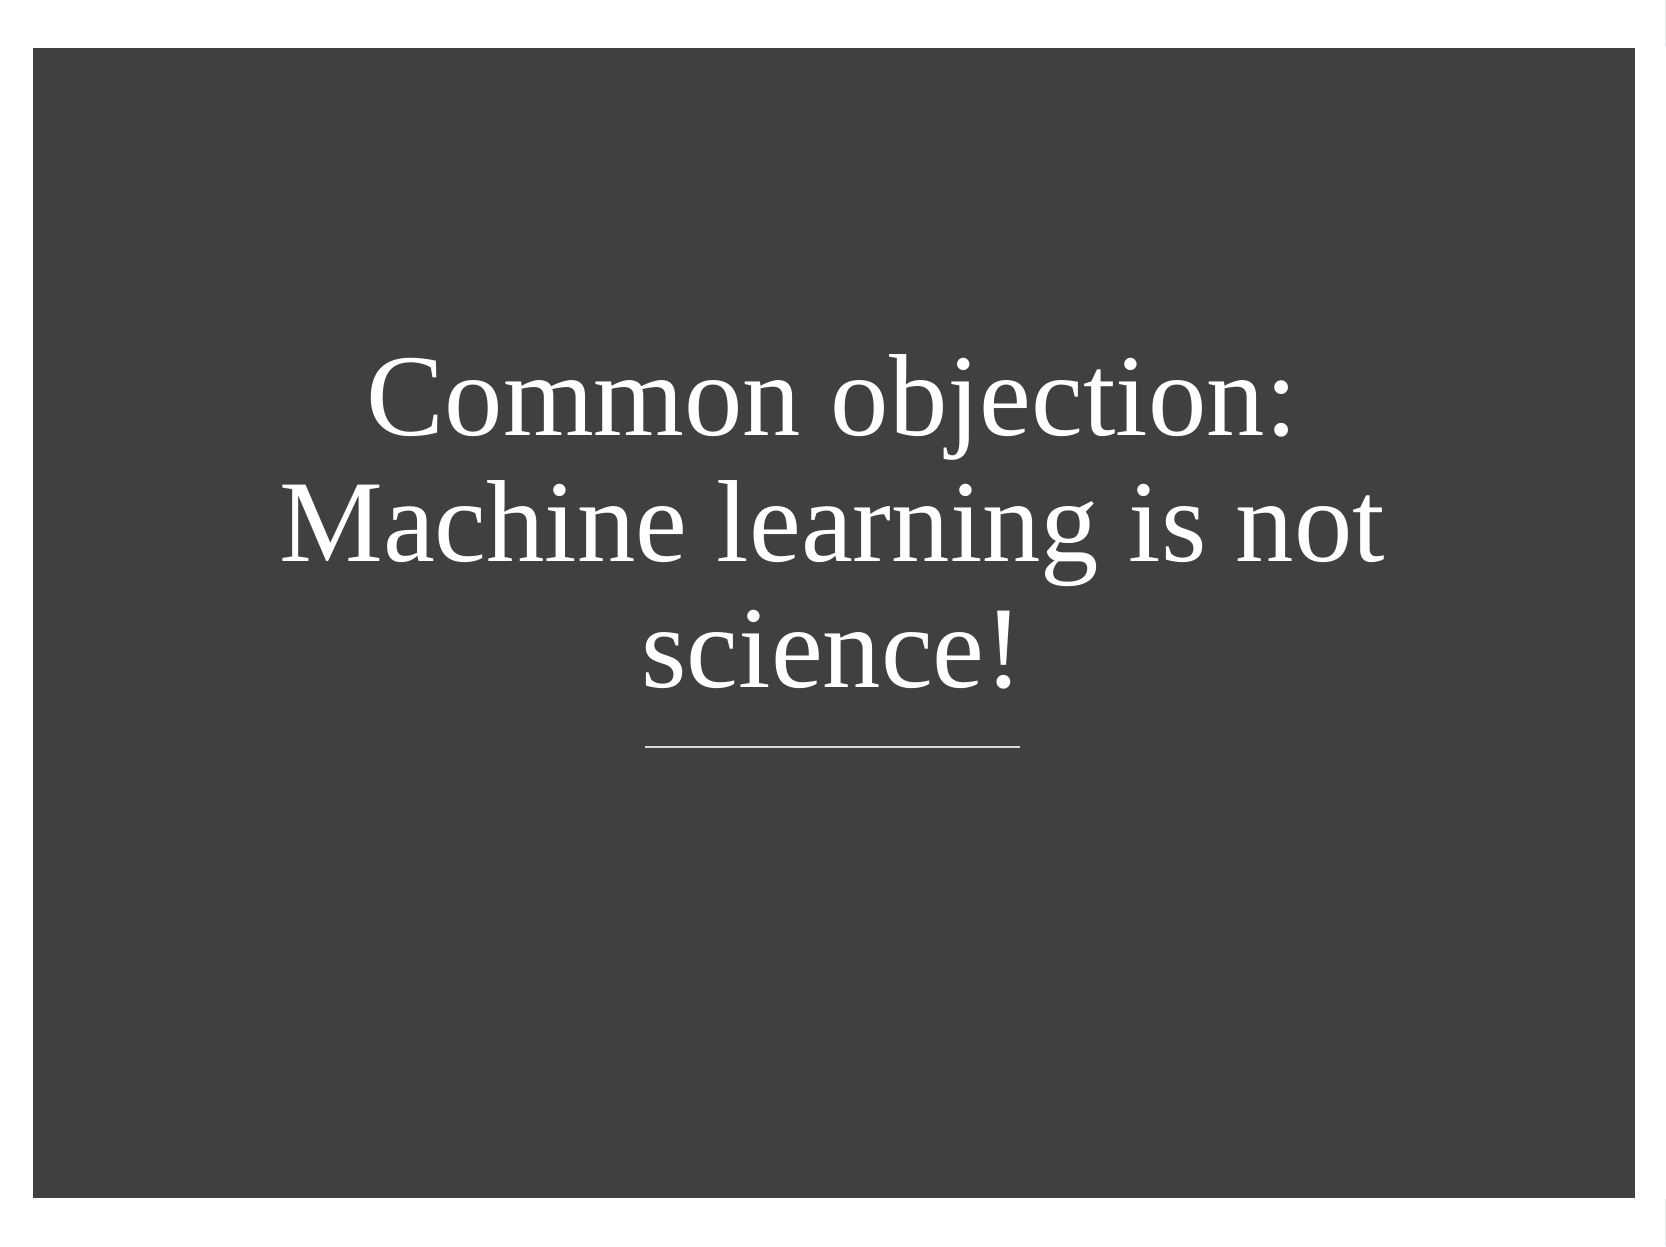

# Common objection: Machine learning is not science!